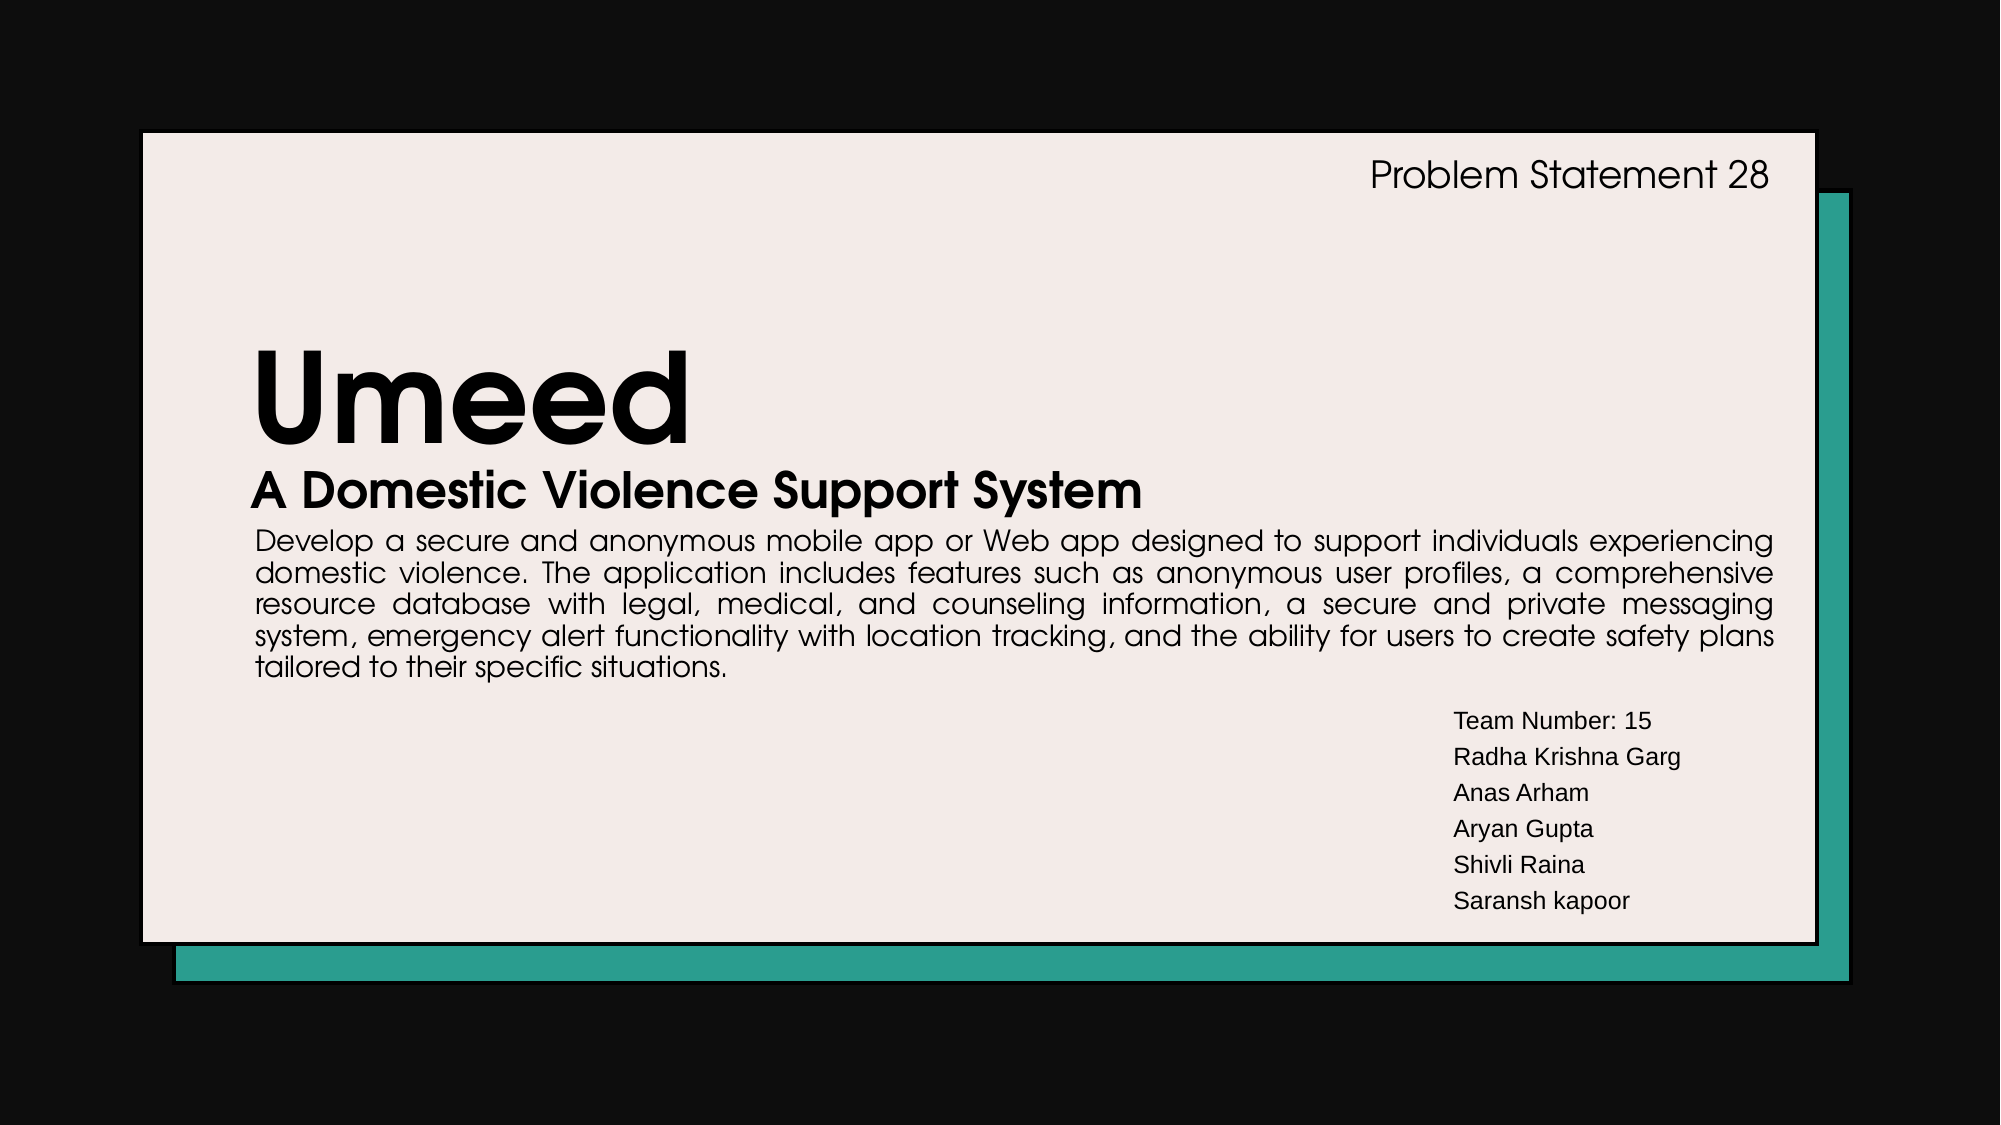

Problem Statement 28
# Umeed
A Domestic Violence Support System
Develop a secure and anonymous mobile app or Web app designed to support individuals experiencing domestic violence. The application includes features such as anonymous user profiles, a comprehensive resource database with legal, medical, and counseling information, a secure and private messaging system, emergency alert functionality with location tracking, and the ability for users to create safety plans tailored to their specific situations.
Team Number: 15
Radha Krishna Garg
Anas Arham
Aryan Gupta
Shivli Raina
Saransh kapoor